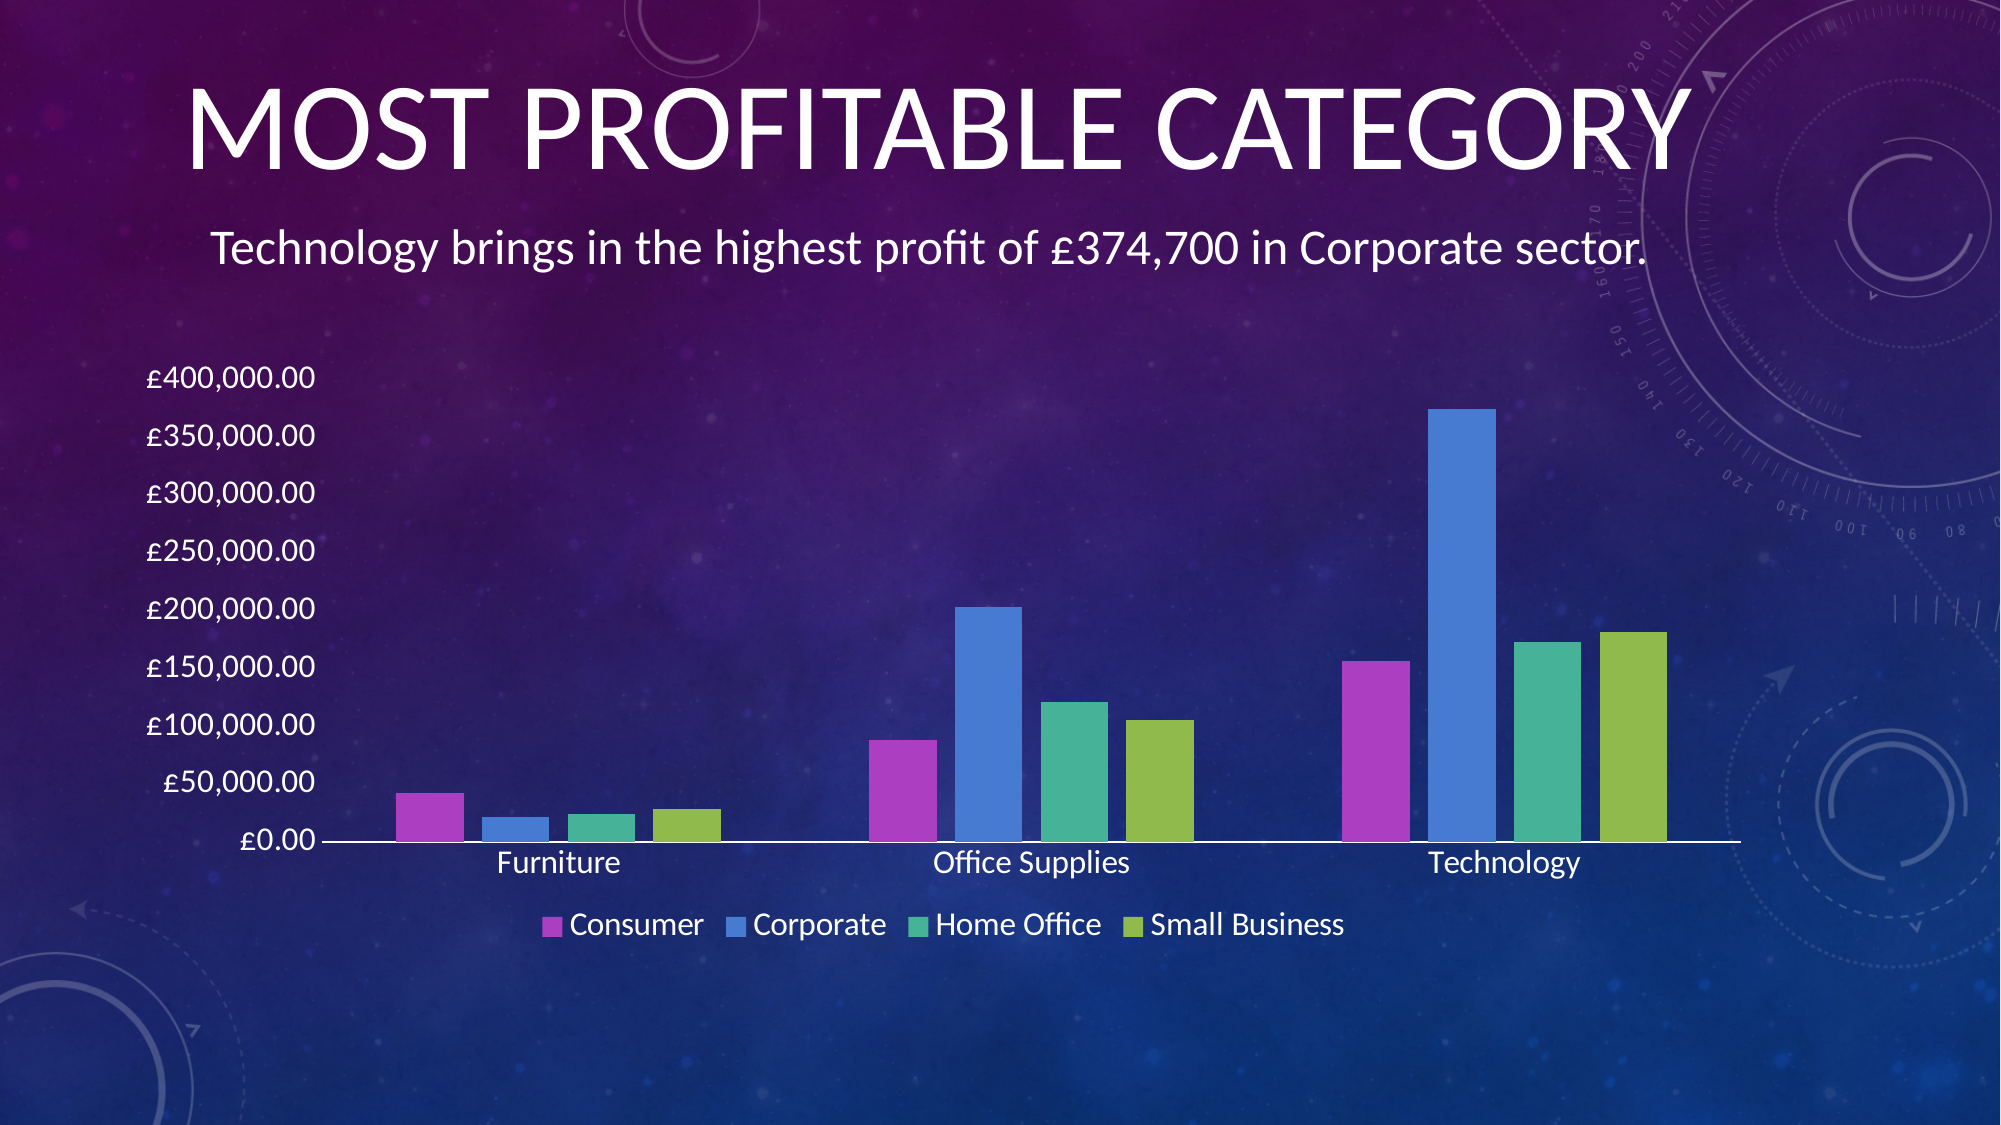

# Most Profitable Category
Technology brings in the highest profit of £374,700 in Corporate sector.

### Chart

| Category | Consumer | Corporate | Home Office | Small Business |
|---|---|---|---|---|
| Furniture | 42728.25999999997 | 22008.07999999999 | 23979.199999999993 | 28717.489999999998 |
| Office Supplies | 88532.29000000017 | 203037.38000000006 | 121145.64999999992 | 105306.11000000012 |
| Technology | 156699.38999999998 | 374700.5400000003 | 173229.1799999998 | 181684.41 |